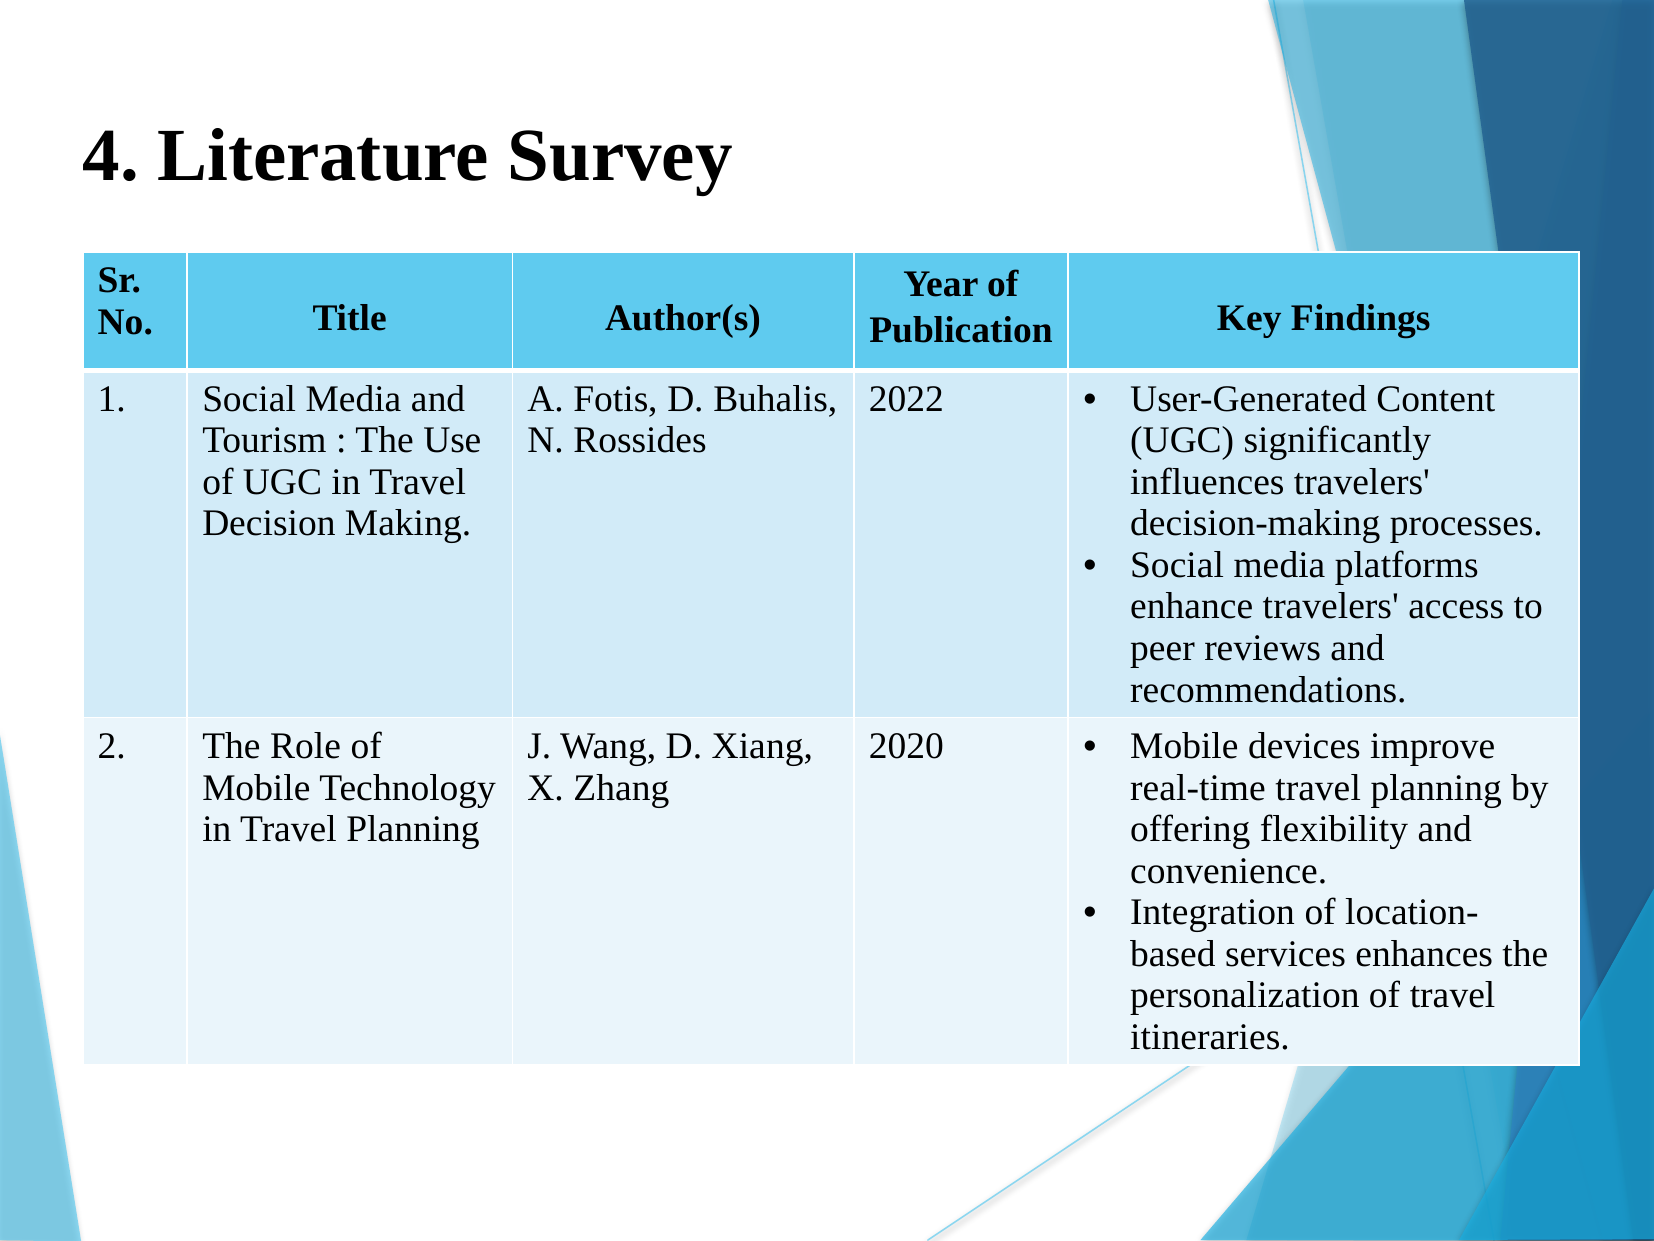

4. Literature Survey
| Sr. No. | Title | Author(s) | Year of Publication | Key Findings |
| --- | --- | --- | --- | --- |
| 1. | Social Media and Tourism : The Use of UGC in Travel Decision Making. | A. Fotis, D. Buhalis, N. Rossides | 2022 | User-Generated Content (UGC) significantly influences travelers' decision-making processes. Social media platforms enhance travelers' access to peer reviews and recommendations. |
| 2. | The Role of Mobile Technology in Travel Planning | J. Wang, D. Xiang, X. Zhang | 2020 | Mobile devices improve real-time travel planning by offering flexibility and convenience. Integration of location-based services enhances the personalization of travel itineraries. |